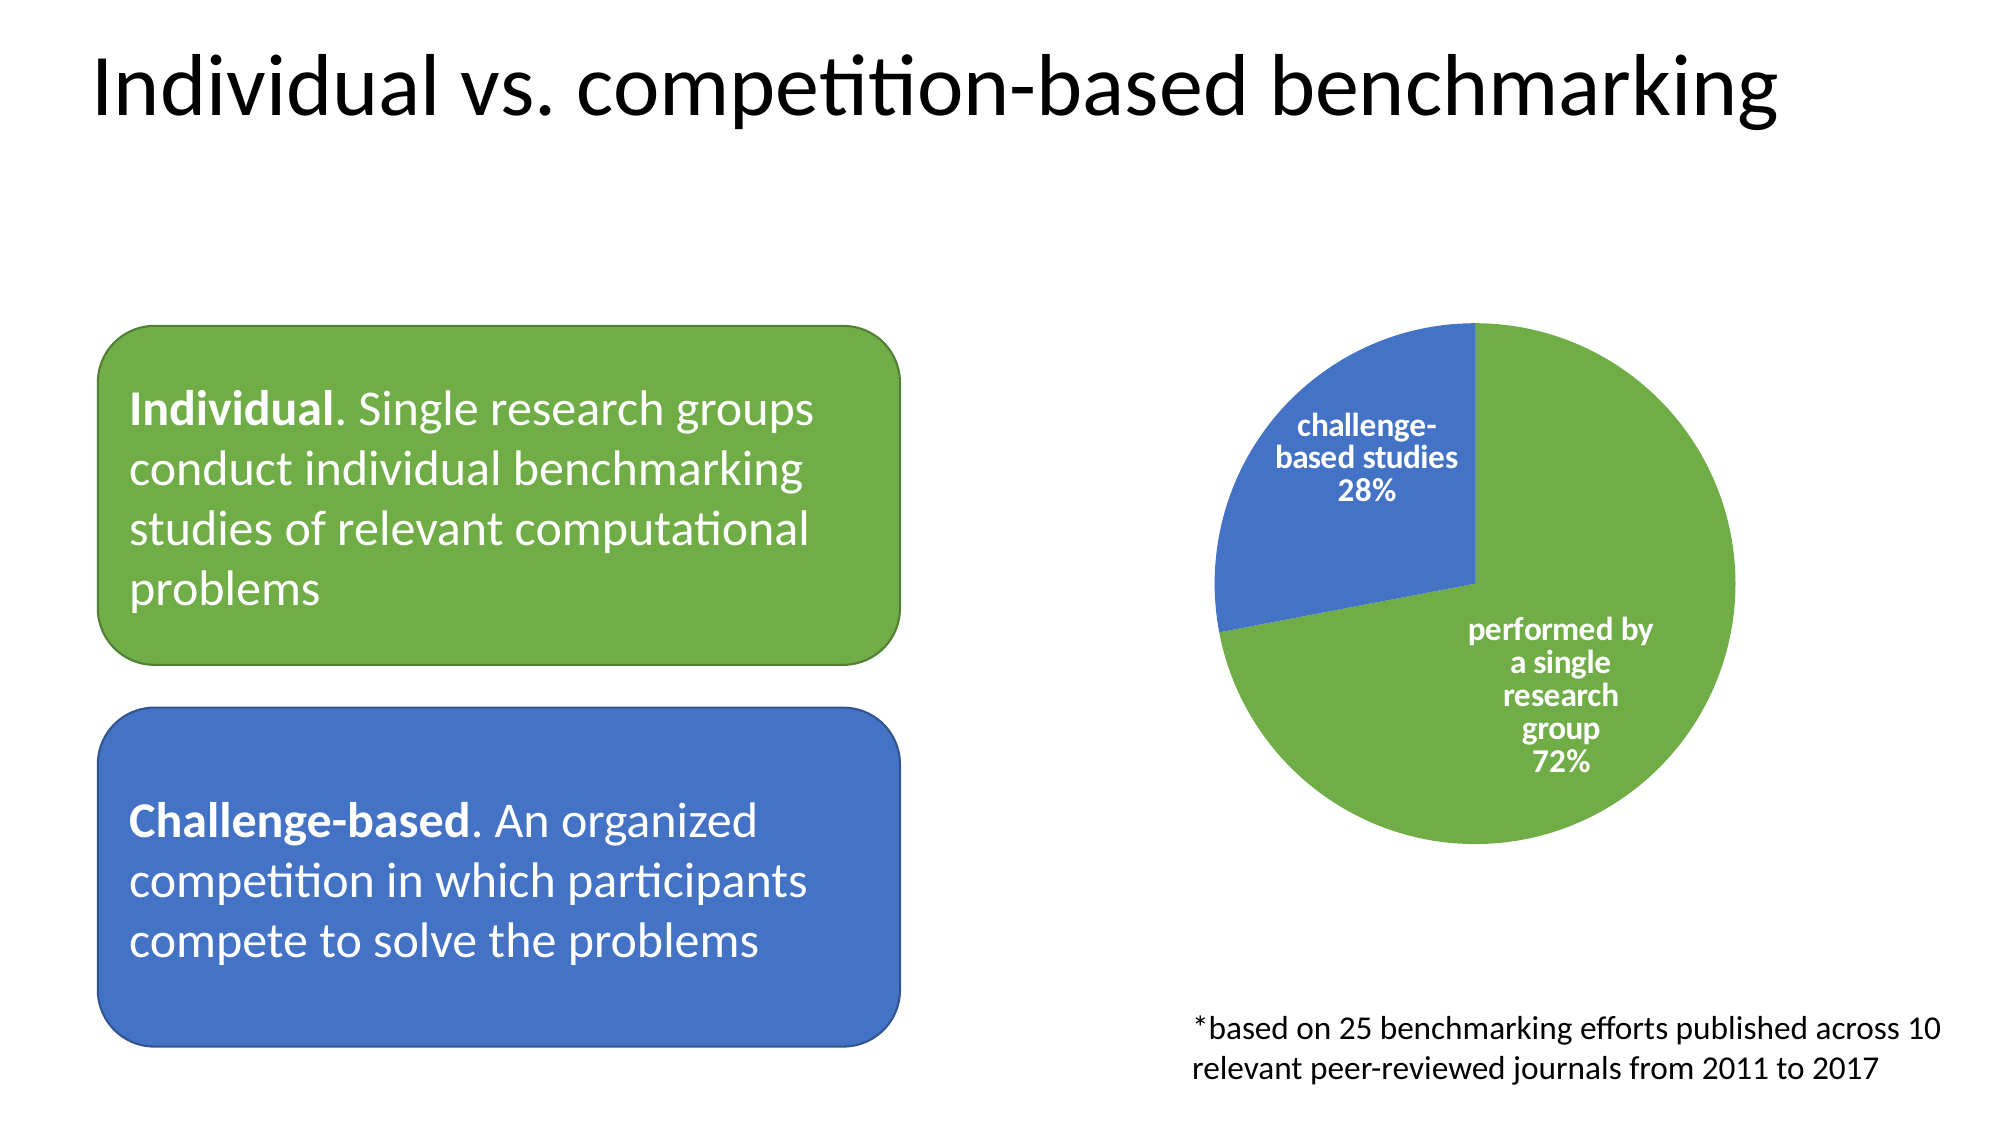

# Individual vs. competition-based benchmarking

### Chart

| Category |  |
|---|---|
| performed by a single research group | 18.0 |
| challenge-based studies | 7.0 |
Individual. Single research groups conduct individual benchmarking studies of relevant computational problems
Challenge-based. An organized competition in which participants compete to solve the problems
*based on 25 benchmarking efforts published across 10 relevant peer-reviewed journals from 2011 to 2017